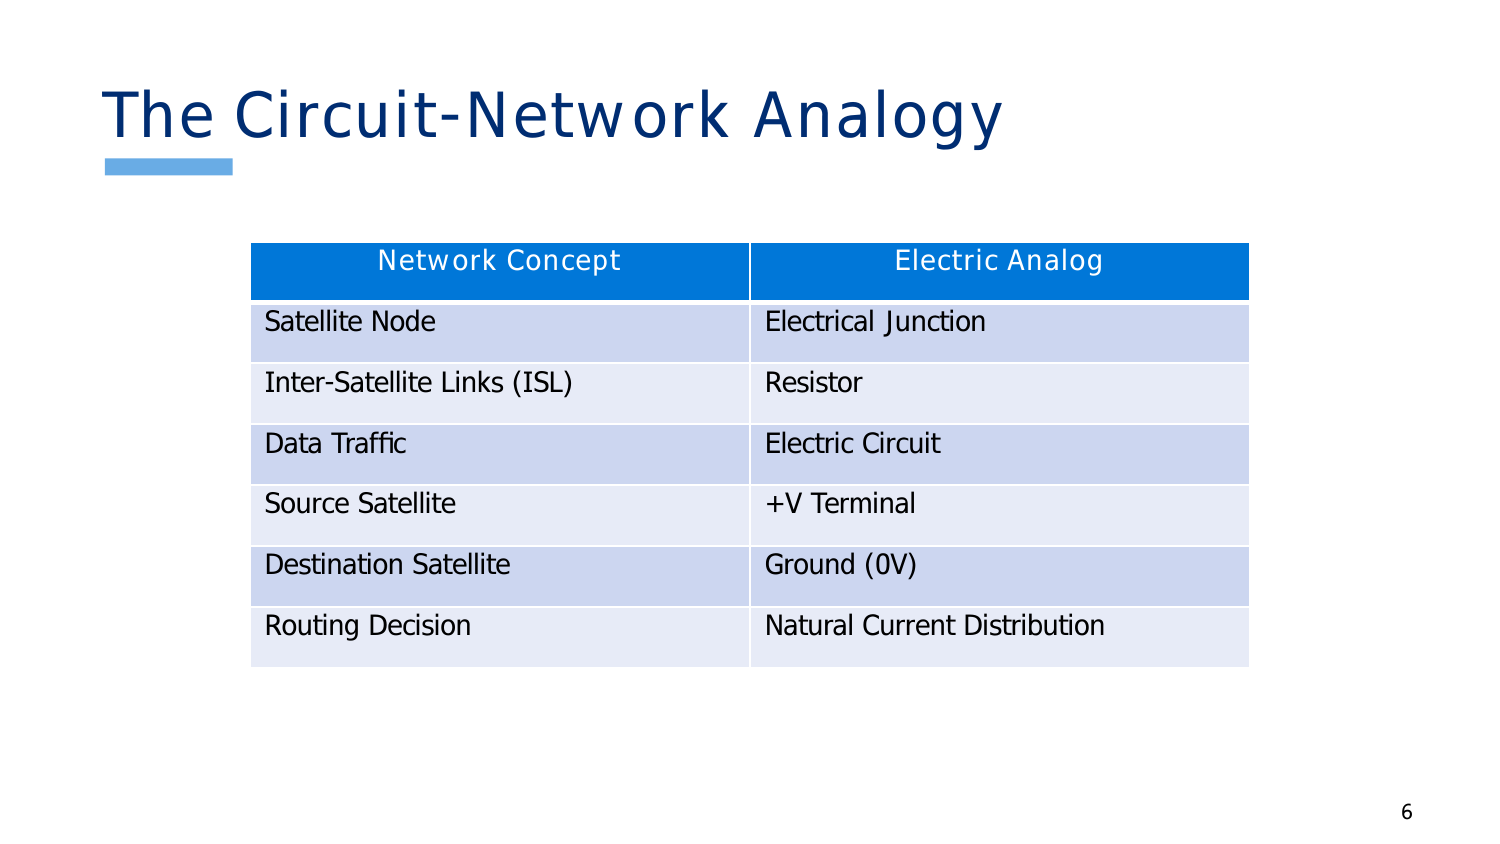

# The Circuit-Network Analogy
| Network Concept | Electric Analog |
| --- | --- |
| Satellite Node | Electrical Junction |
| Inter-Satellite Links (ISL) | Resistor |
| Data Traffic | Electric Circuit |
| Source Satellite | +V Terminal |
| Destination Satellite | Ground (0V) |
| Routing Decision | Natural Current Distribution |